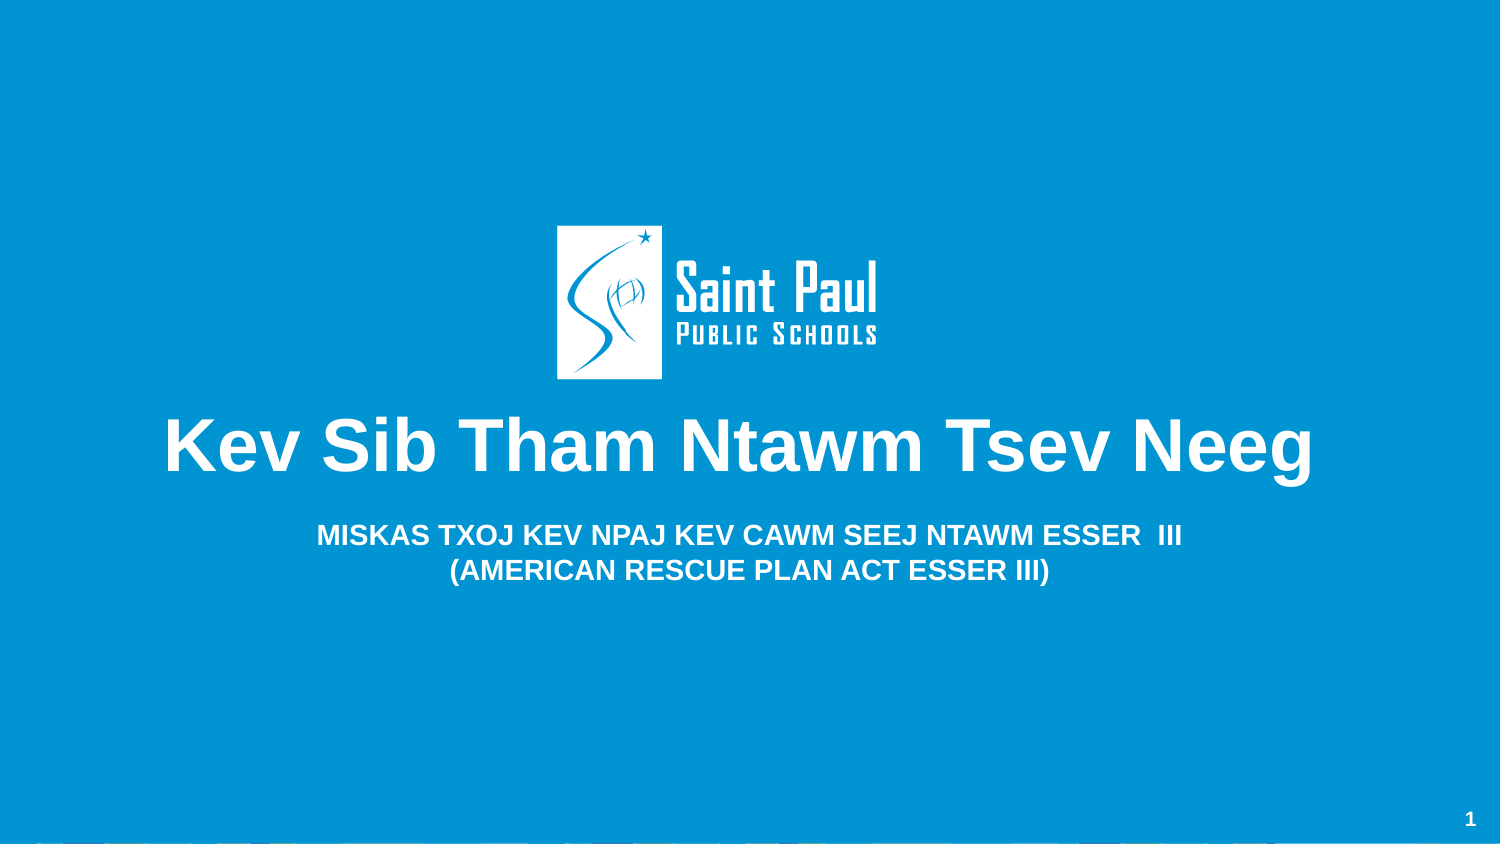

# Kev Sib Tham Ntawm Tsev Neeg
MISKAS TXOJ KEV NPAJ KEV CAWM SEEJ NTAWM ESSER  III
(AMERICAN RESCUE PLAN ACT ESSER III)